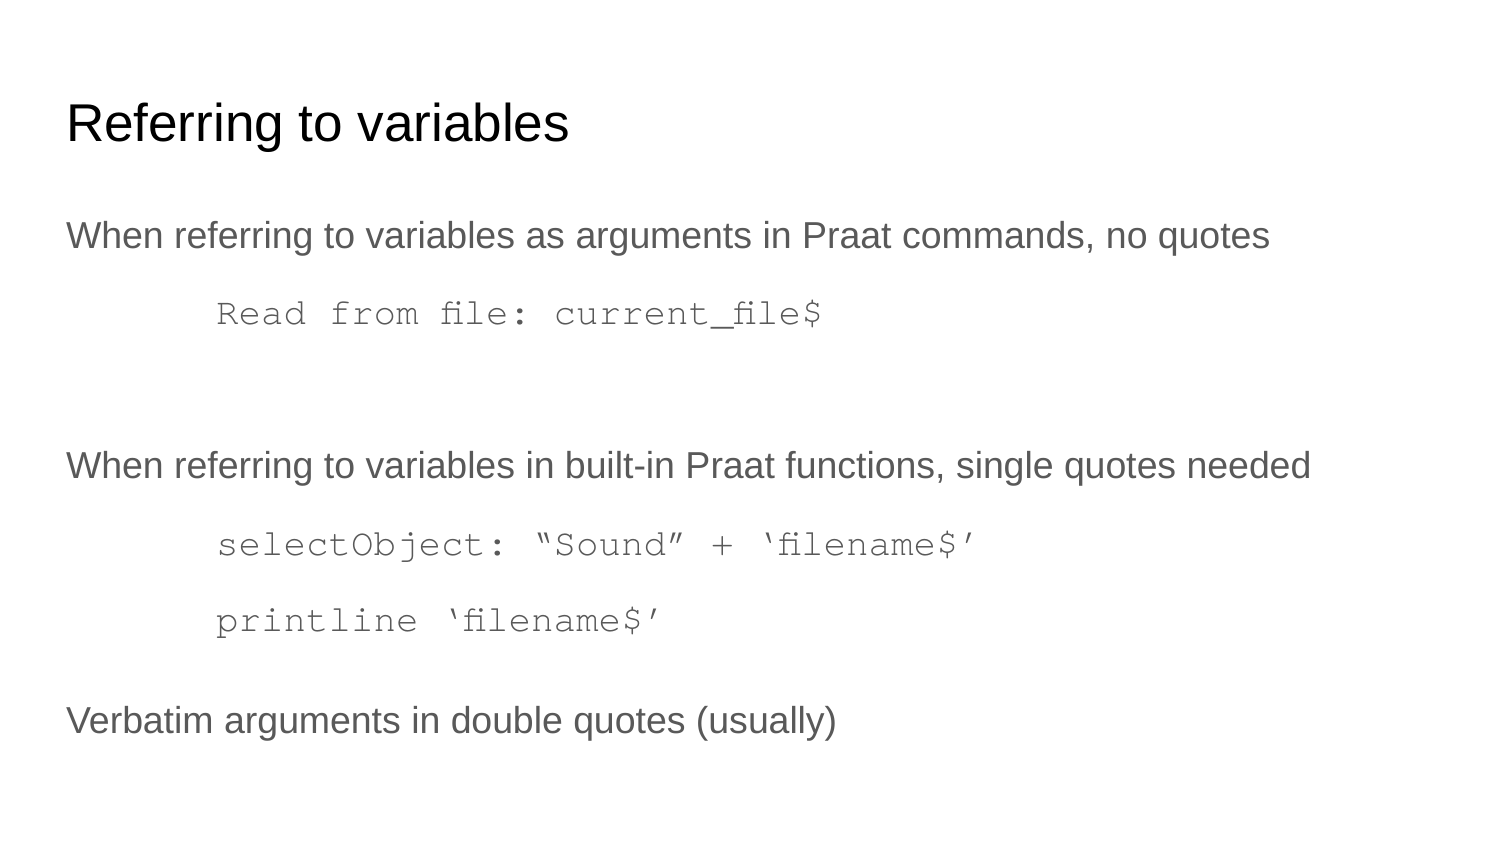

# Referring to variables
When referring to variables as arguments in Praat commands, no quotes
	Read from file: current_file$

When referring to variables in built-in Praat functions, single quotes needed
	selectObject: “Sound” + ‘filename$’
	printline ‘filename$’
Verbatim arguments in double quotes (usually)